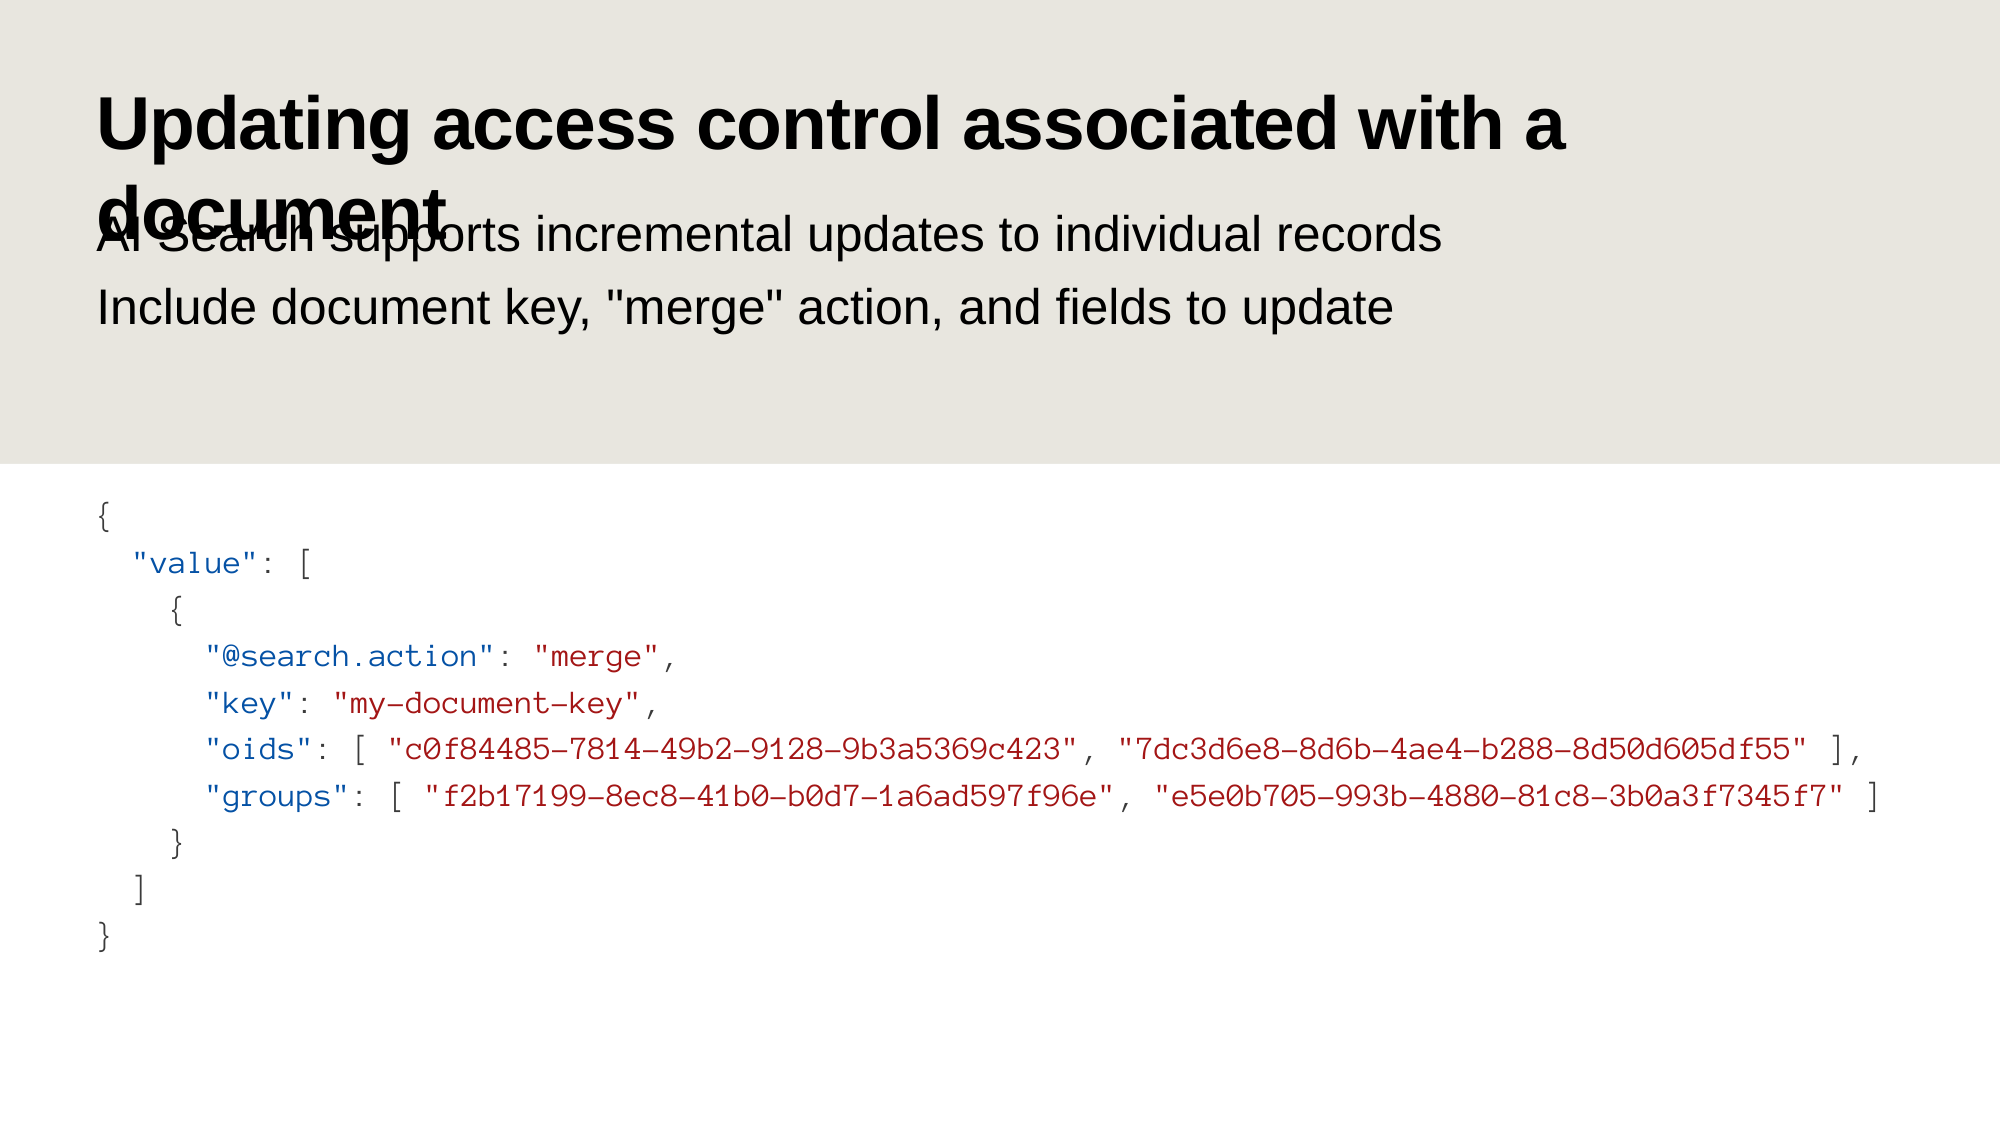

# Updating access control associated with a document
AI Search supports incremental updates to individual records
Include document key, "merge" action, and fields to update
{
  "value": [
    {
      "@search.action": "merge",
      "key": "my-document-key",
      "oids": [ "c0f84485-7814-49b2-9128-9b3a5369c423", "7dc3d6e8-8d6b-4ae4-b288-8d50d605df55" ],
      "groups": [ "f2b17199-8ec8-41b0-b0d7-1a6ad597f96e", "e5e0b705-993b-4880-81c8-3b0a3f7345f7" ]
    }
  ]
}